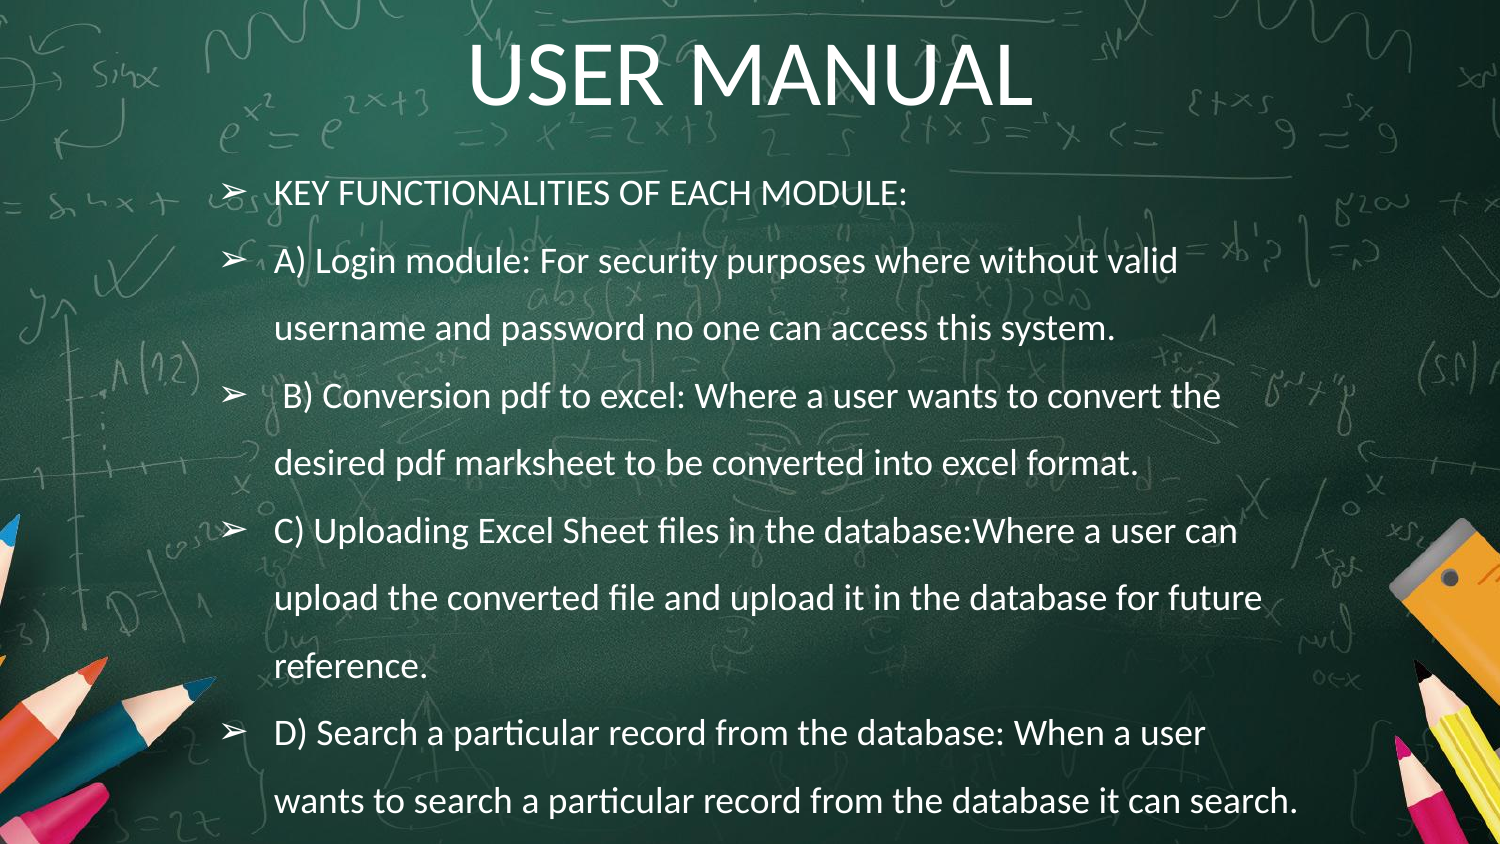

# USER MANUAL
KEY FUNCTIONALITIES OF EACH MODULE:
A) Login module: For security purposes where without valid username and password no one can access this system.
 B) Conversion pdf to excel: Where a user wants to convert the desired pdf marksheet to be converted into excel format.
C) Uploading Excel Sheet files in the database:Where a user can upload the converted file and upload it in the database for future reference.
D) Search a particular record from the database: When a user wants to search a particular record from the database it can search. by giving a valid input seat number and get the desired records of that student.